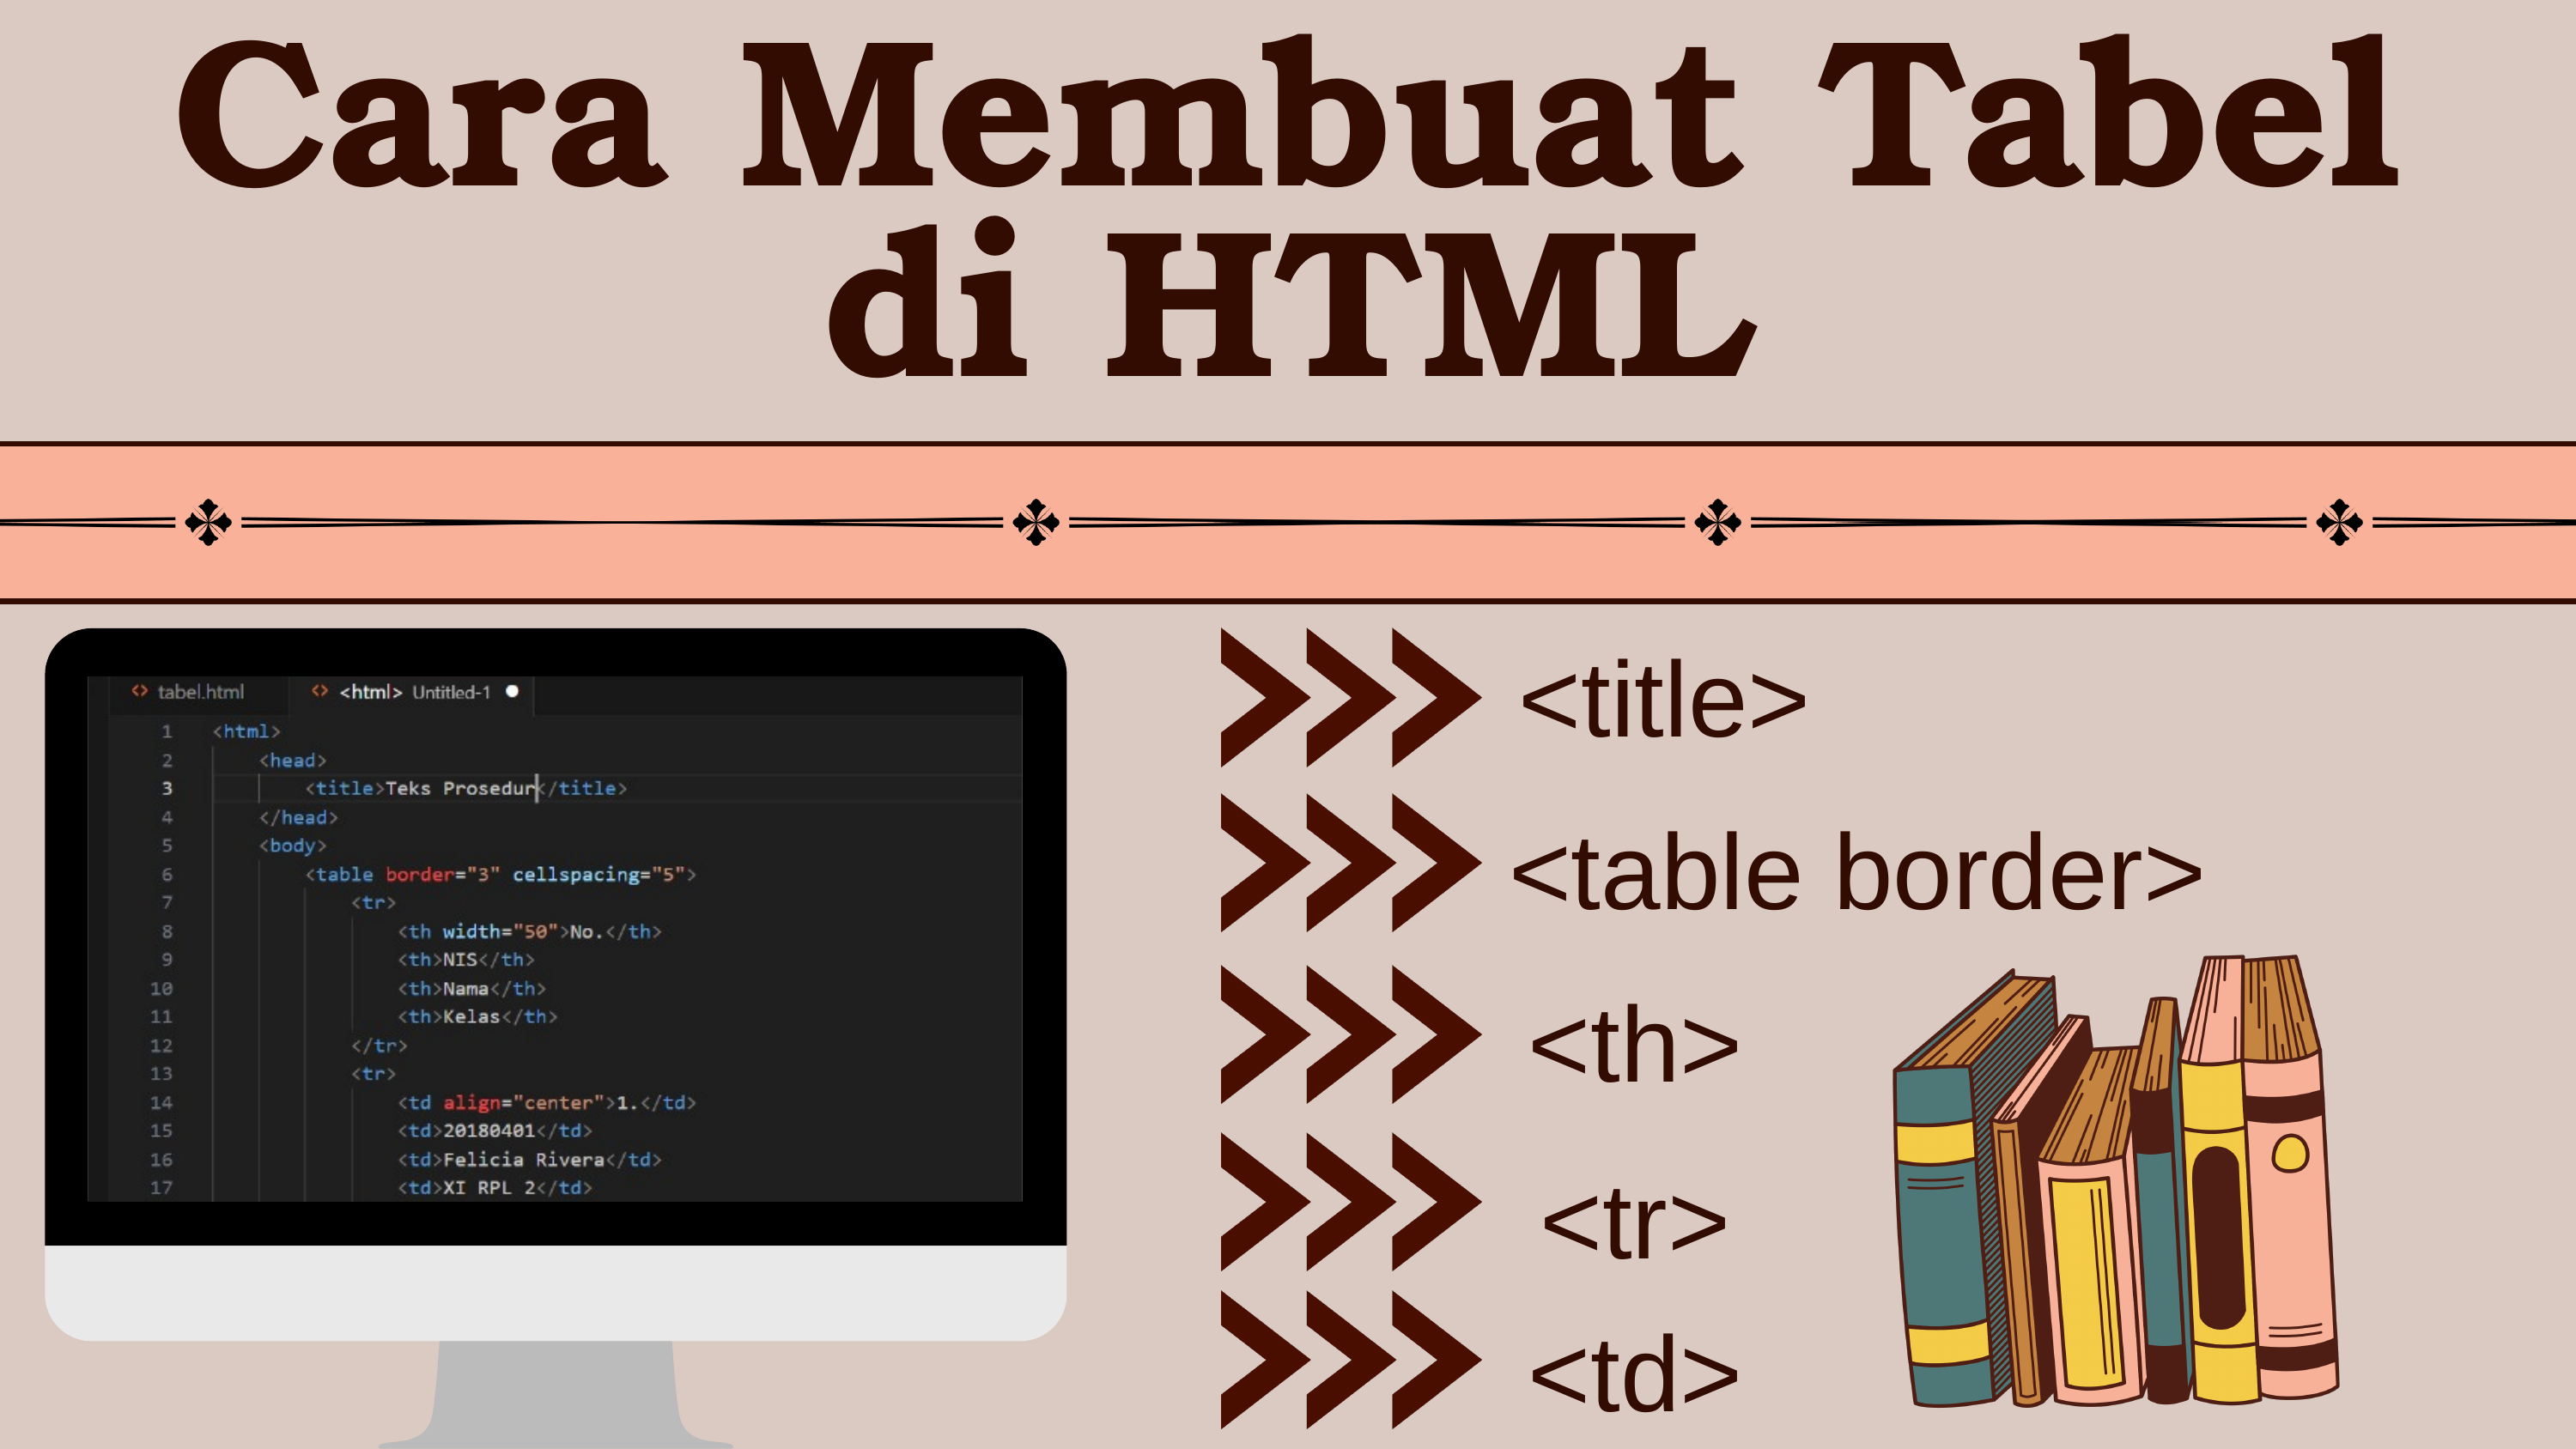

Cara Membuat Tabel di HTML

<title>

<table border>

<th>

<tr>

<td>